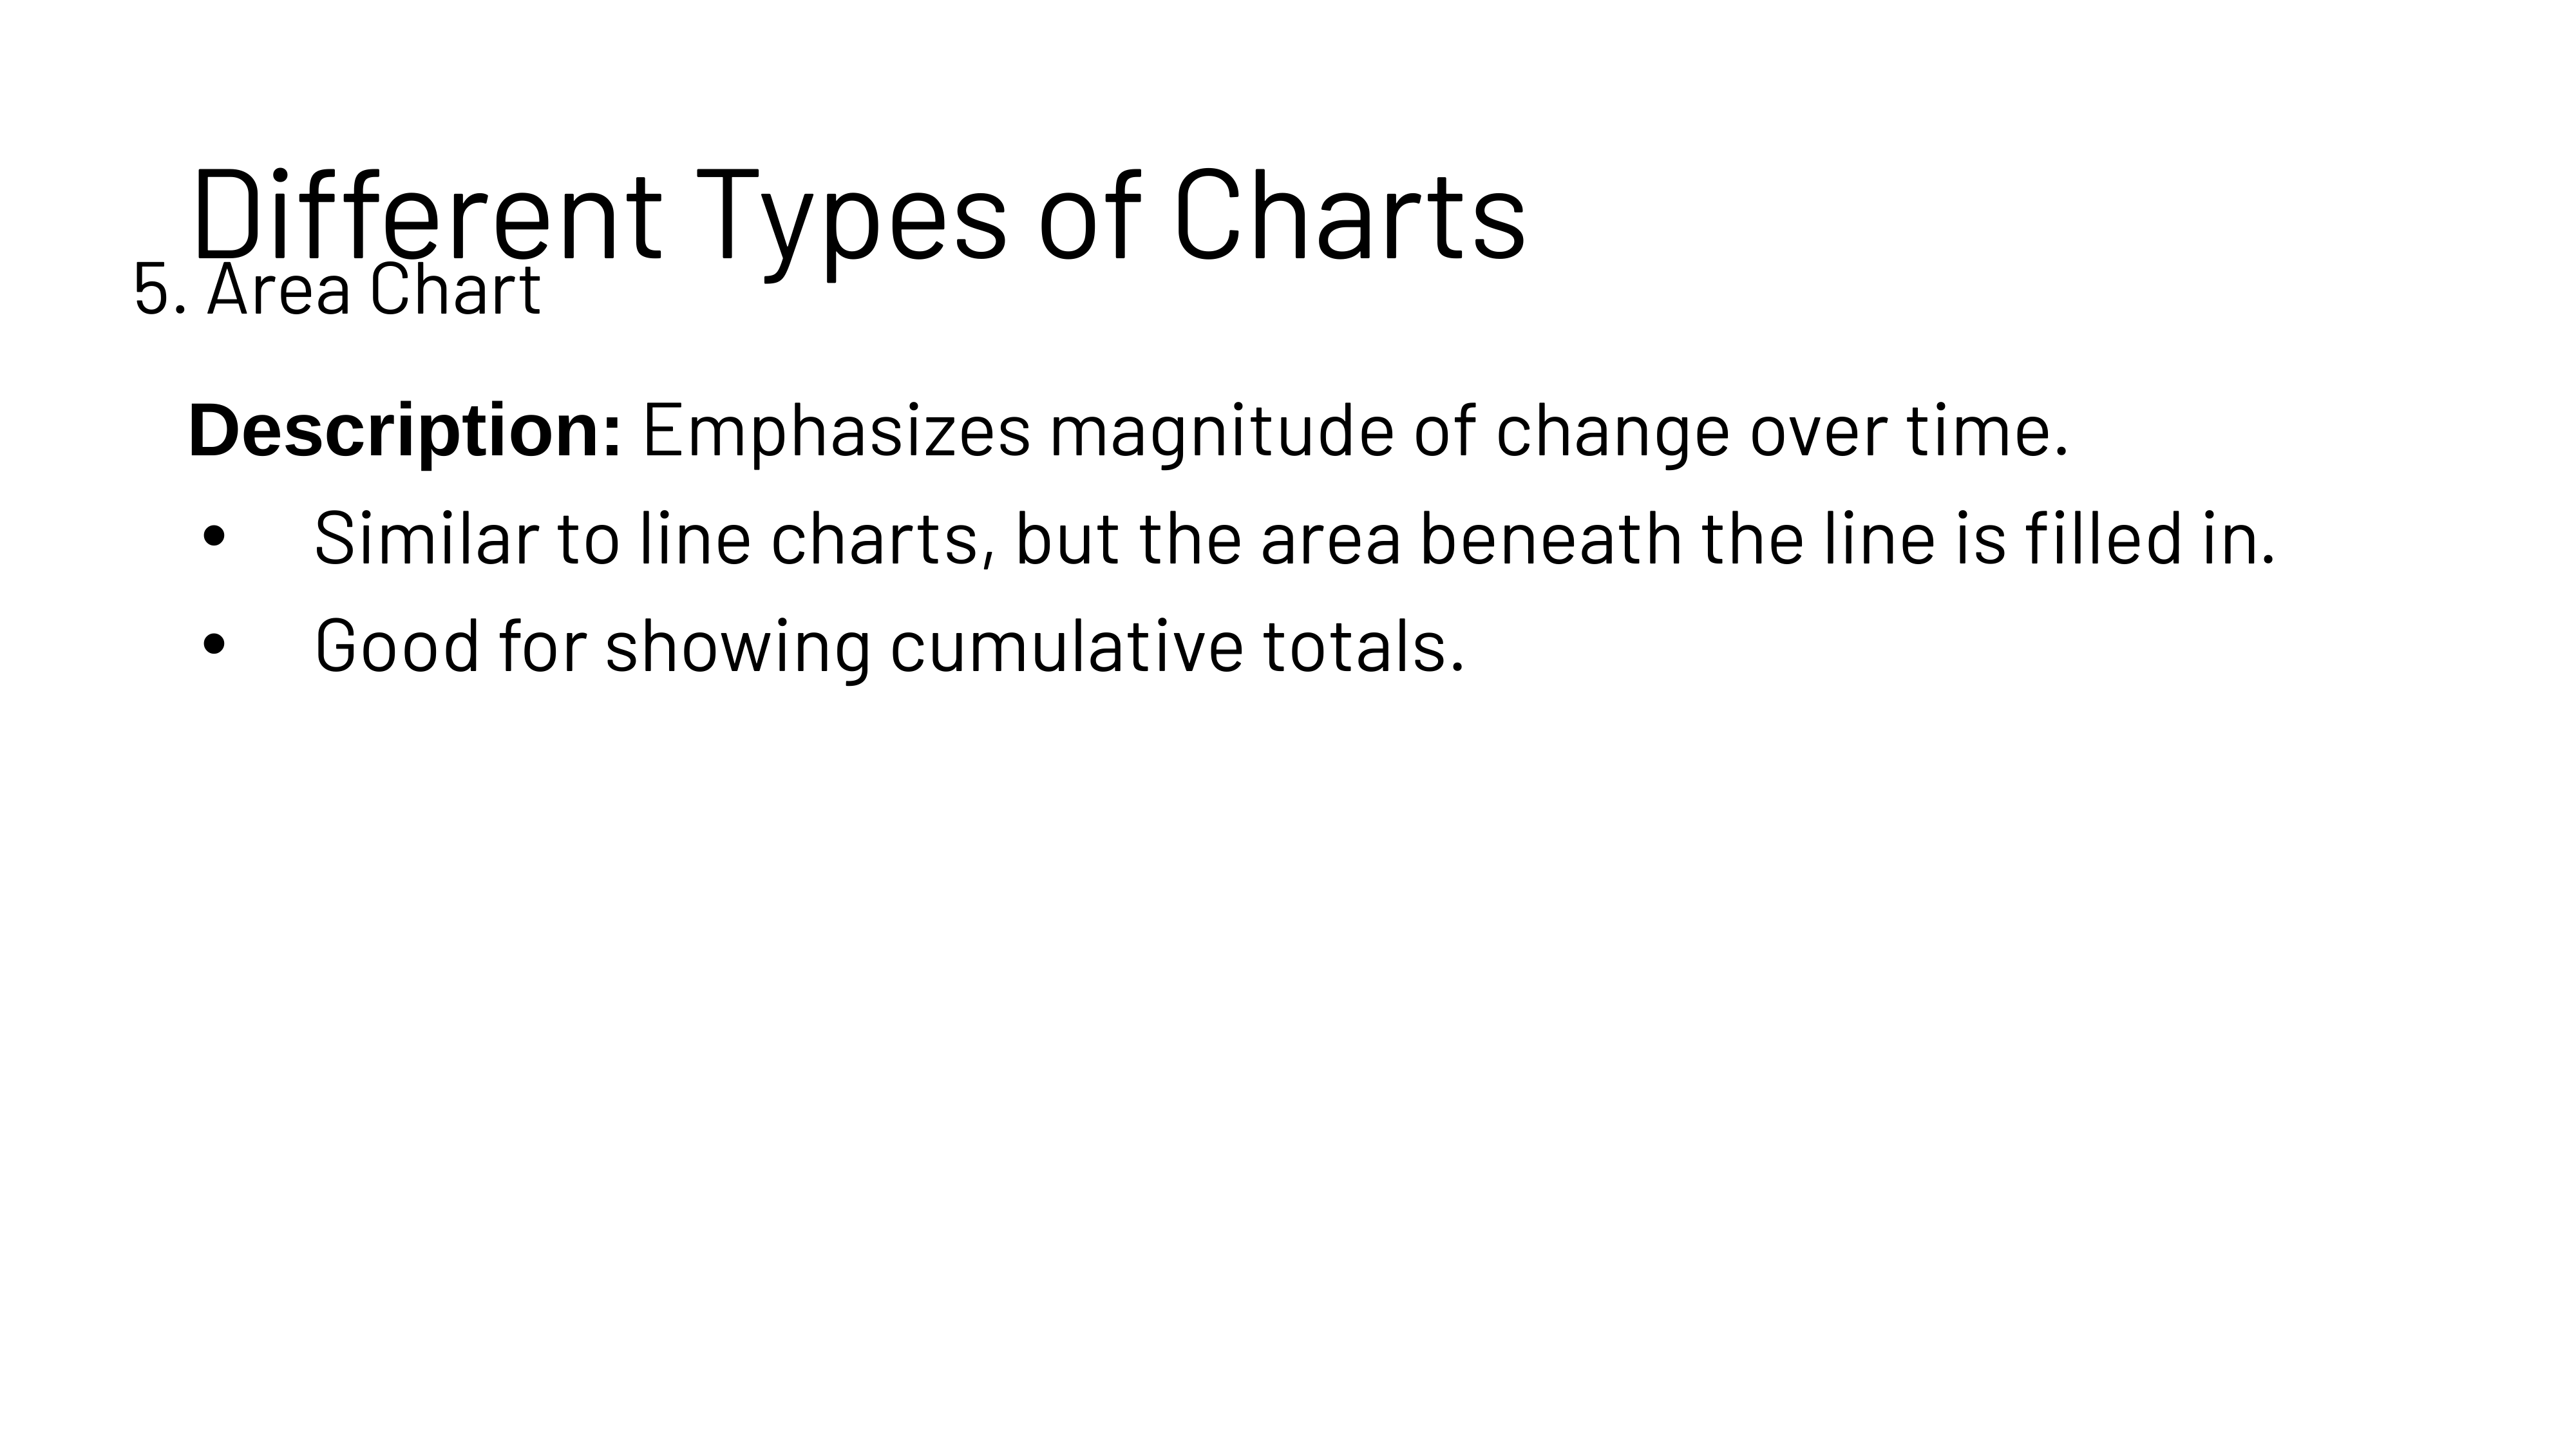

# Different Types of Charts
5. Area Chart
Description: Emphasizes magnitude of change over time.
Similar to line charts, but the area beneath the line is filled in.
Good for showing cumulative totals.